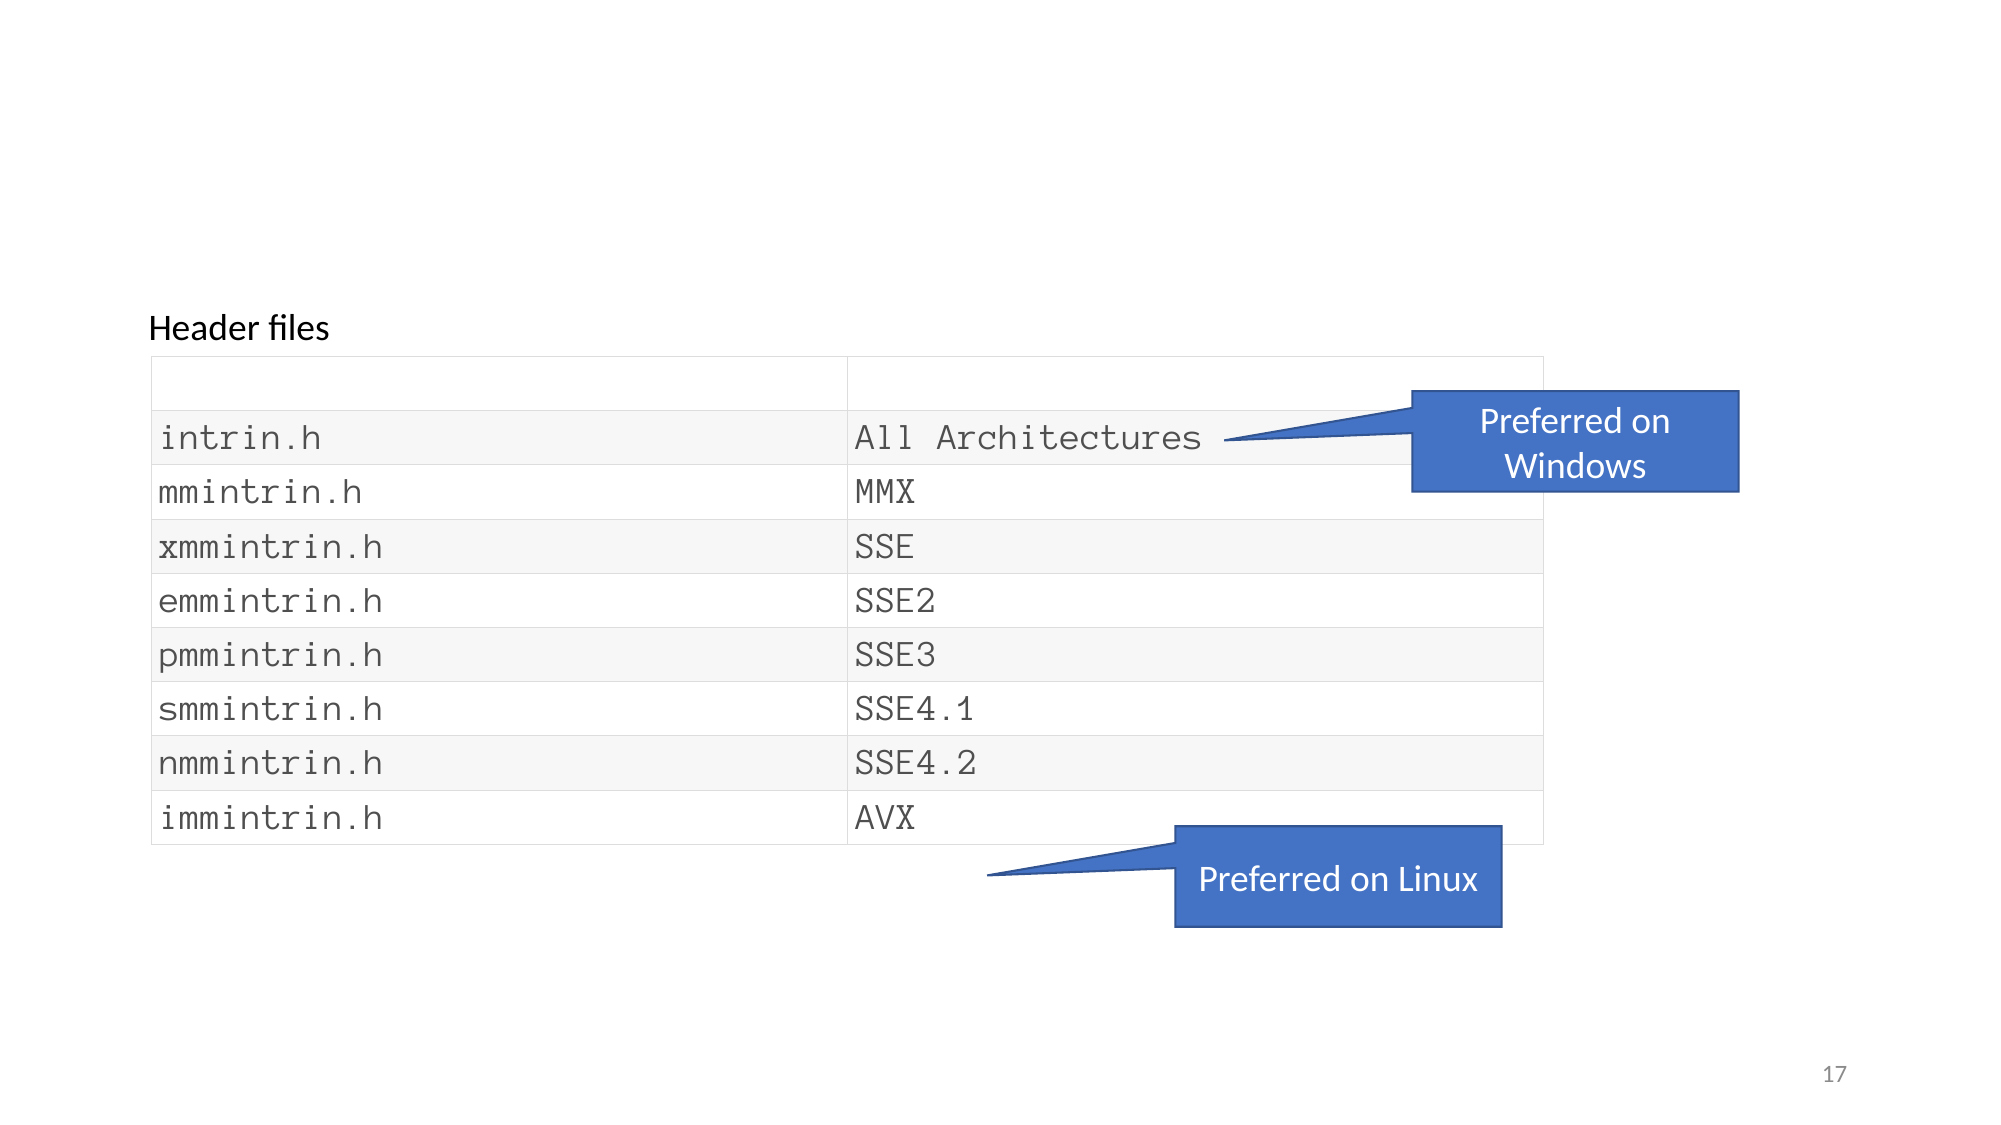

Header files
|  |  |
| --- | --- |
| intrin.h | All Architectures |
| mmintrin.h | MMX |
| xmmintrin.h | SSE |
| emmintrin.h | SSE2 |
| pmmintrin.h | SSE3 |
| smmintrin.h | SSE4.1 |
| nmmintrin.h | SSE4.2 |
| immintrin.h | AVX |
Preferred on Windows
Preferred on Linux
17